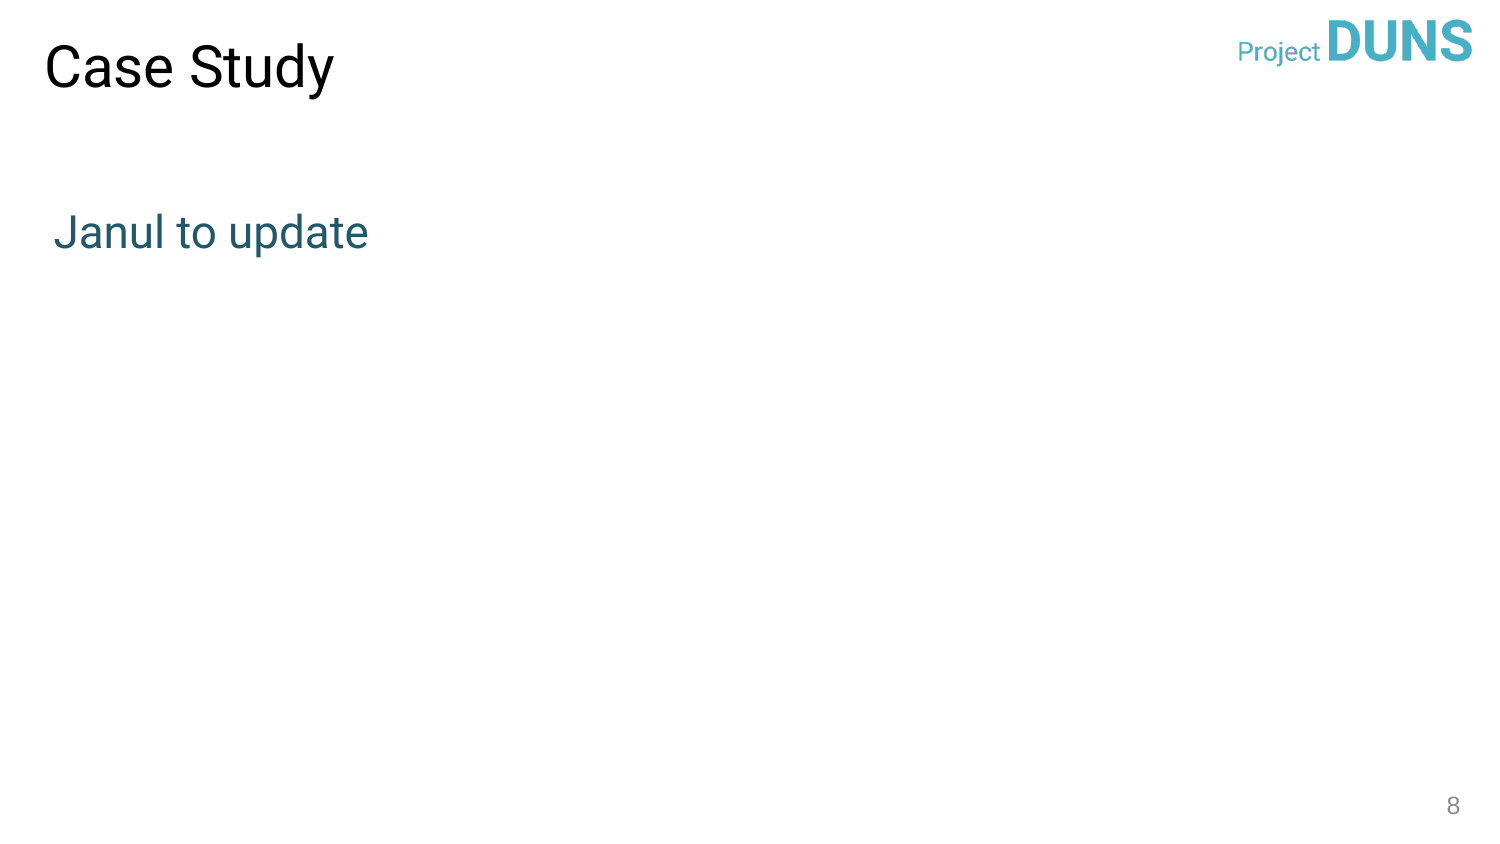

# Case Study
Janul to update
8